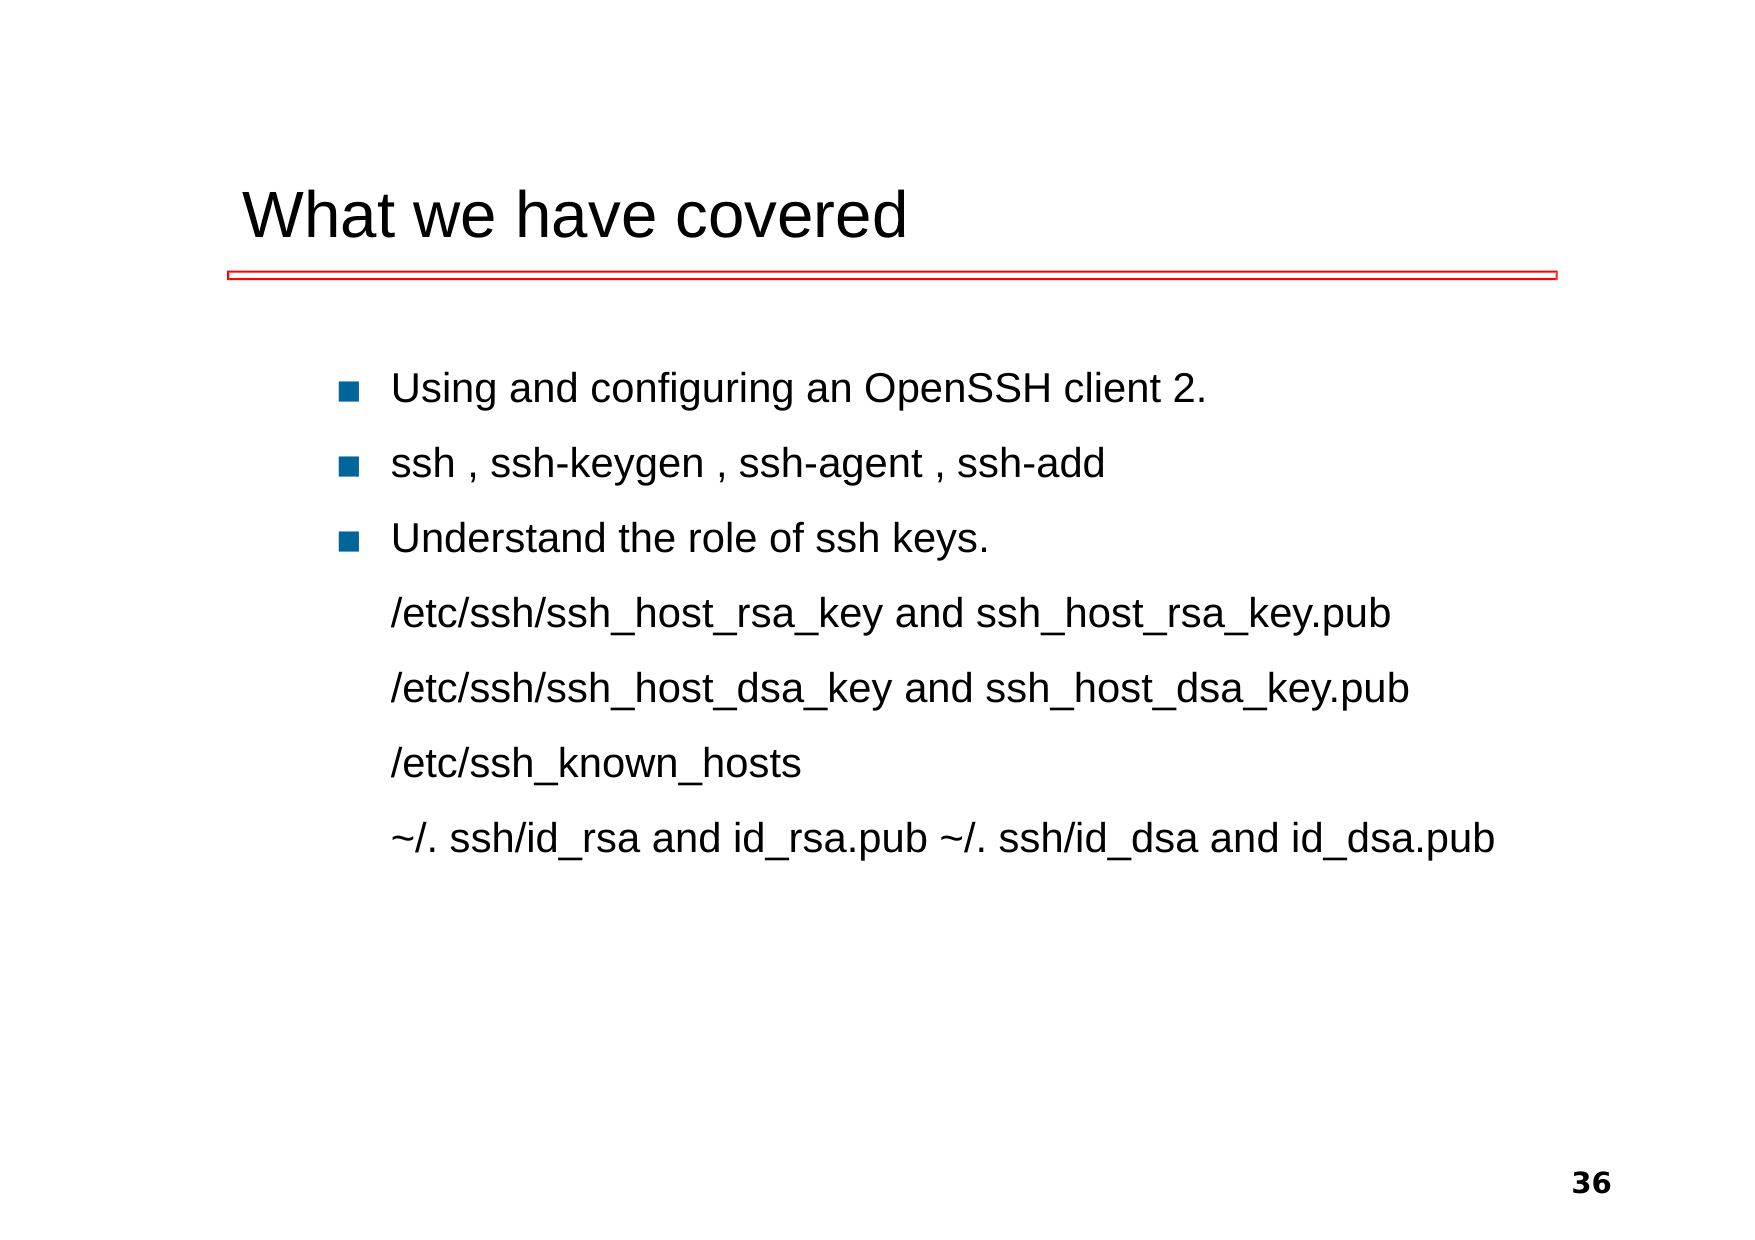

# What we have covered
Using and configuring an OpenSSH client 2.
ssh , ssh-keygen , ssh-agent , ssh-add
Understand the role of ssh keys.
/etc/ssh/ssh_host_rsa_key and ssh_host_rsa_key.pub
/etc/ssh/ssh_host_dsa_key and ssh_host_dsa_key.pub
/etc/ssh_known_hosts
~/. ssh/id_rsa and id_rsa.pub ~/. ssh/id_dsa and id_dsa.pub
36